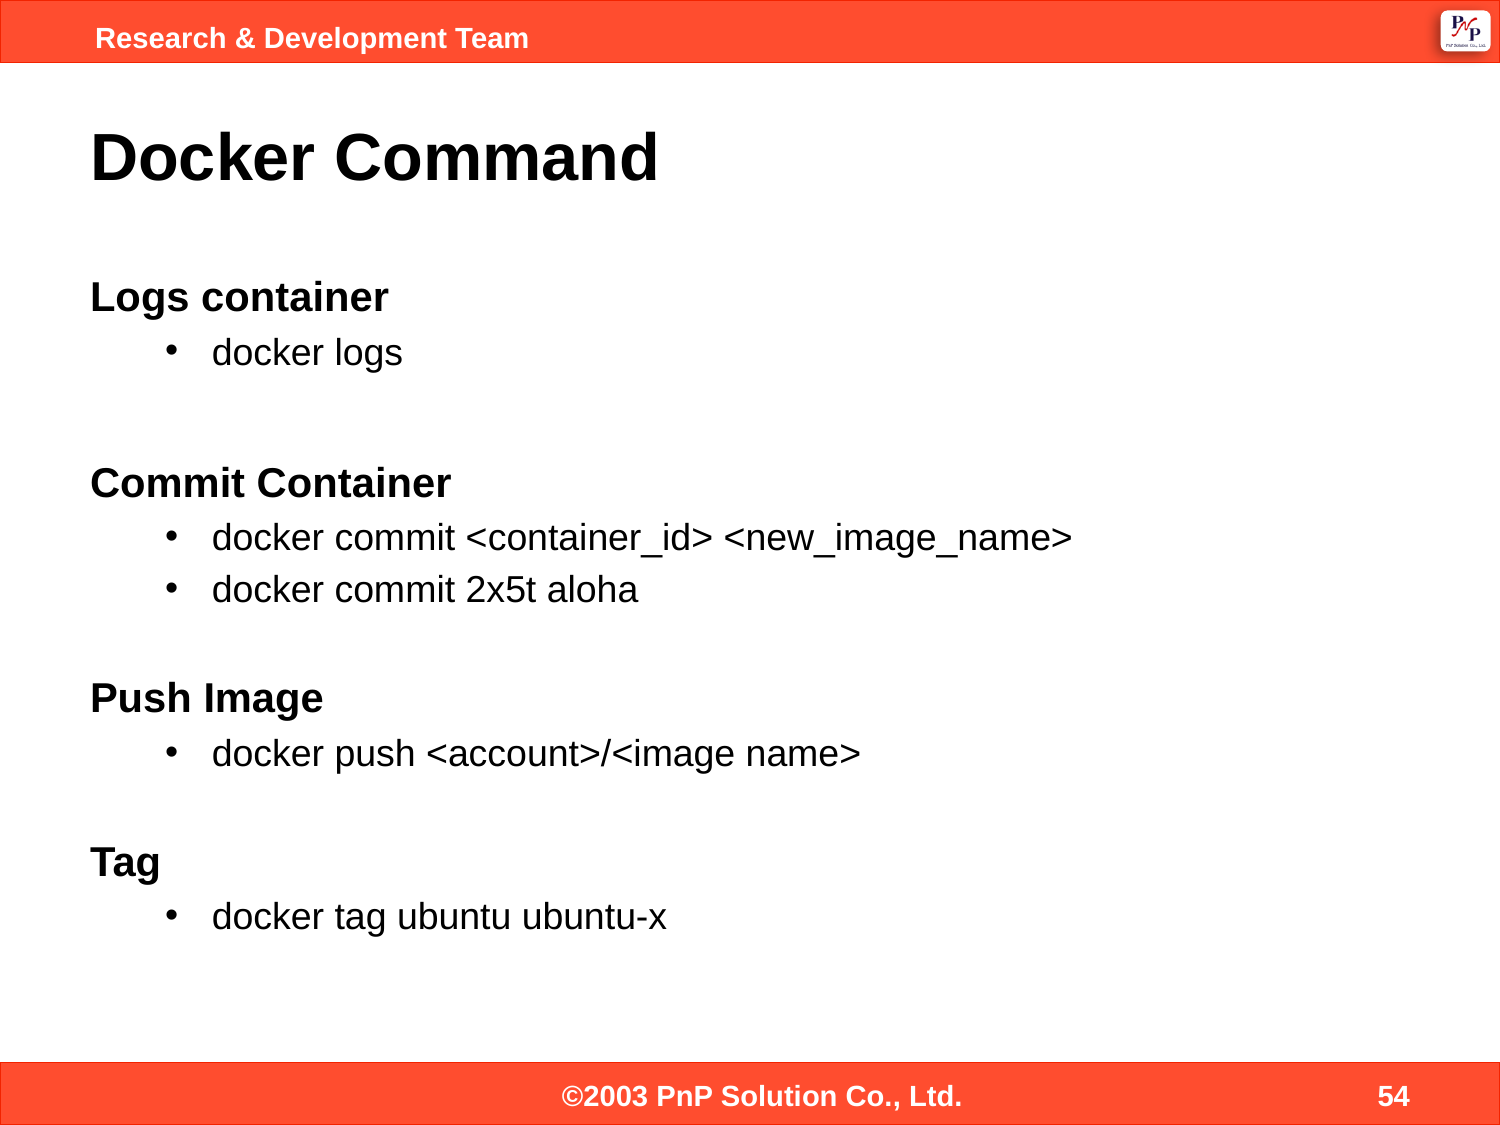

# Docker Command
Logs container
docker logs

Commit Container
docker commit <container_id> <new_image_name>
docker commit 2x5t aloha

Push Image
docker push <account>/<image name>

Tag
docker tag ubuntu ubuntu-x

©2003 PnP Solution Co., Ltd.
54